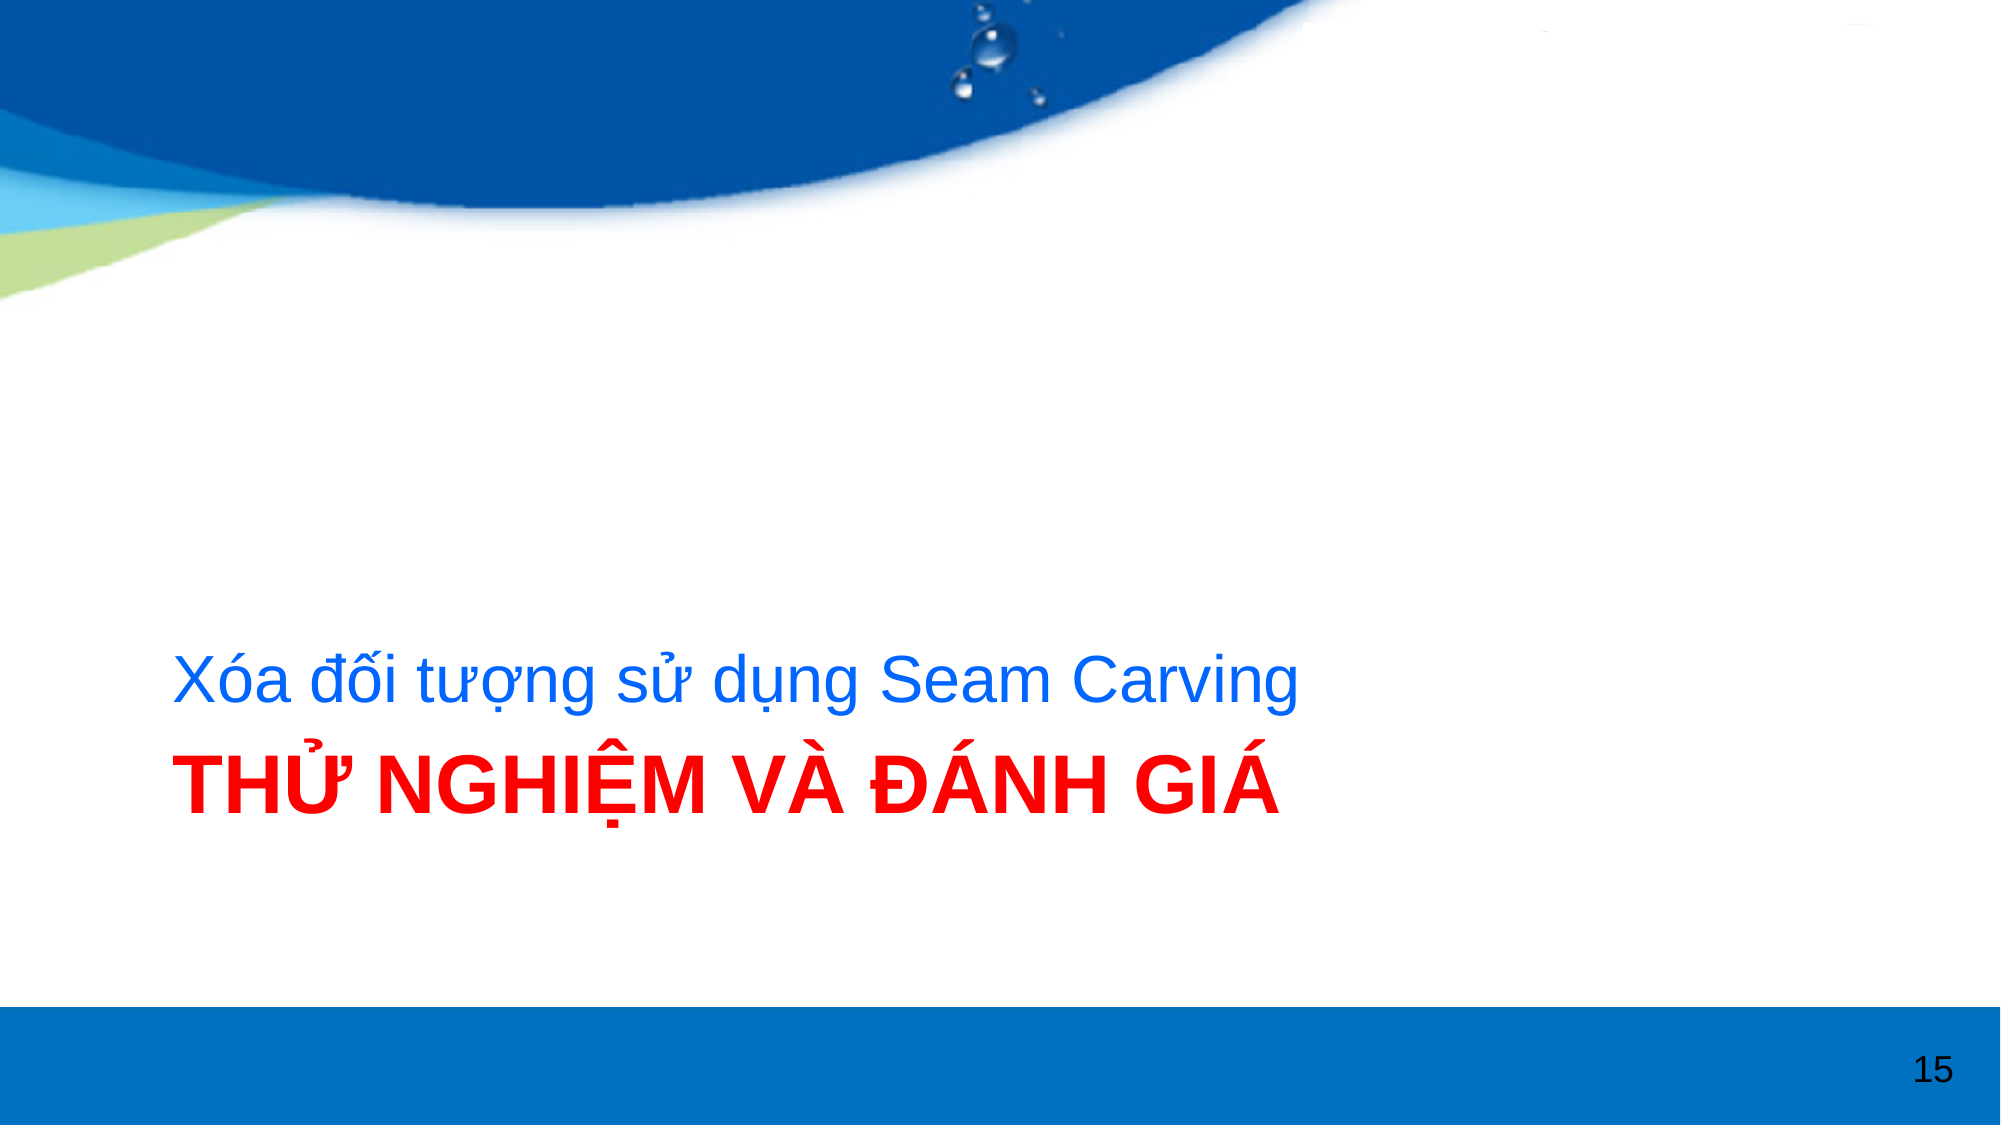

Xóa đối tượng sử dụng Seam Carving
# Thử nghiệm và đánh giá